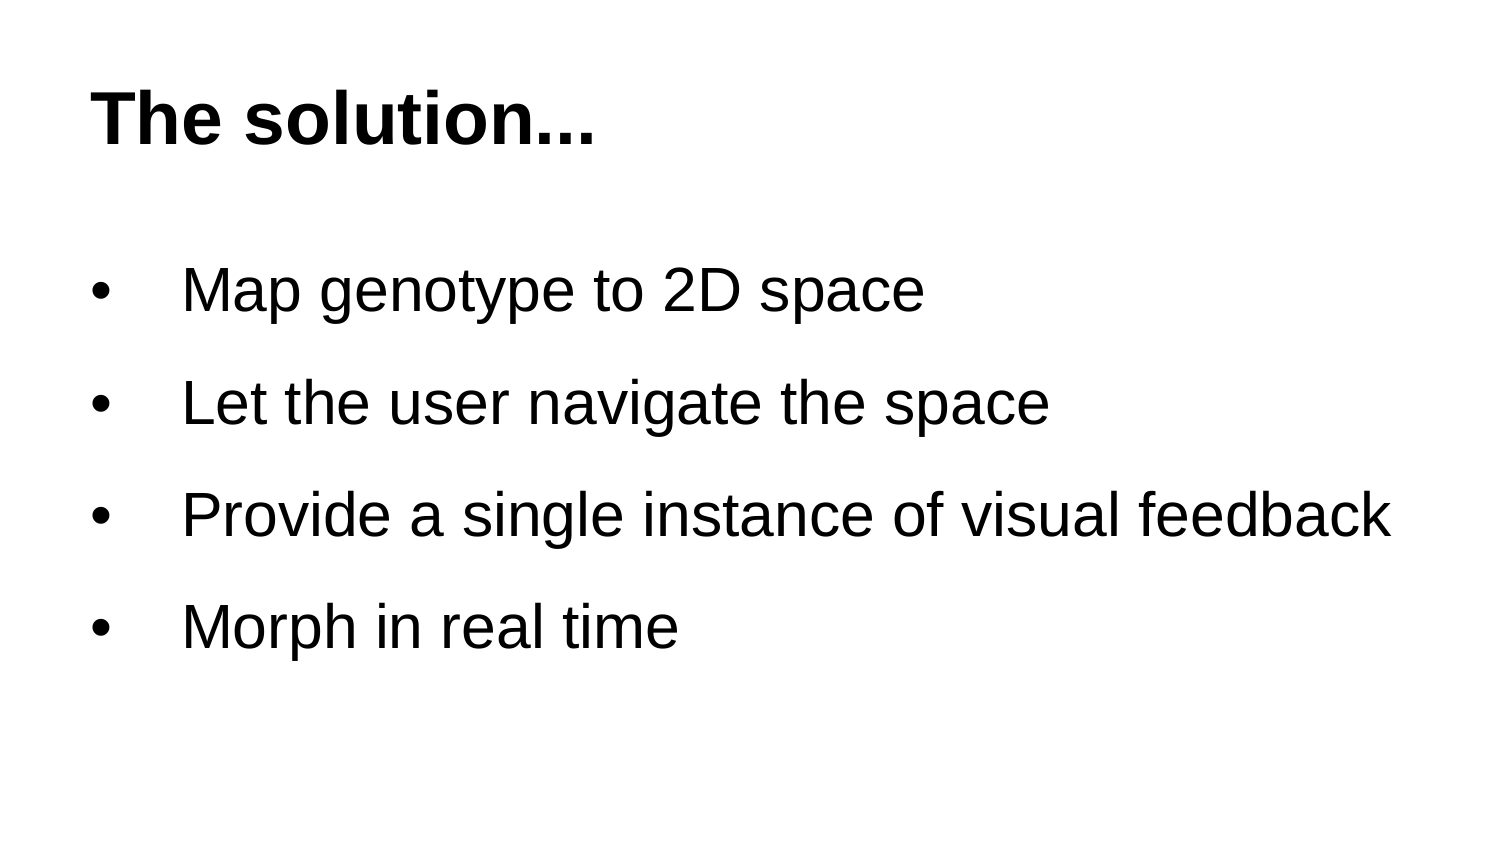

# The solution...
•    Map genotype to 2D space
•    Let the user navigate the space
•    Provide a single instance of visual feedback
•    Morph in real time